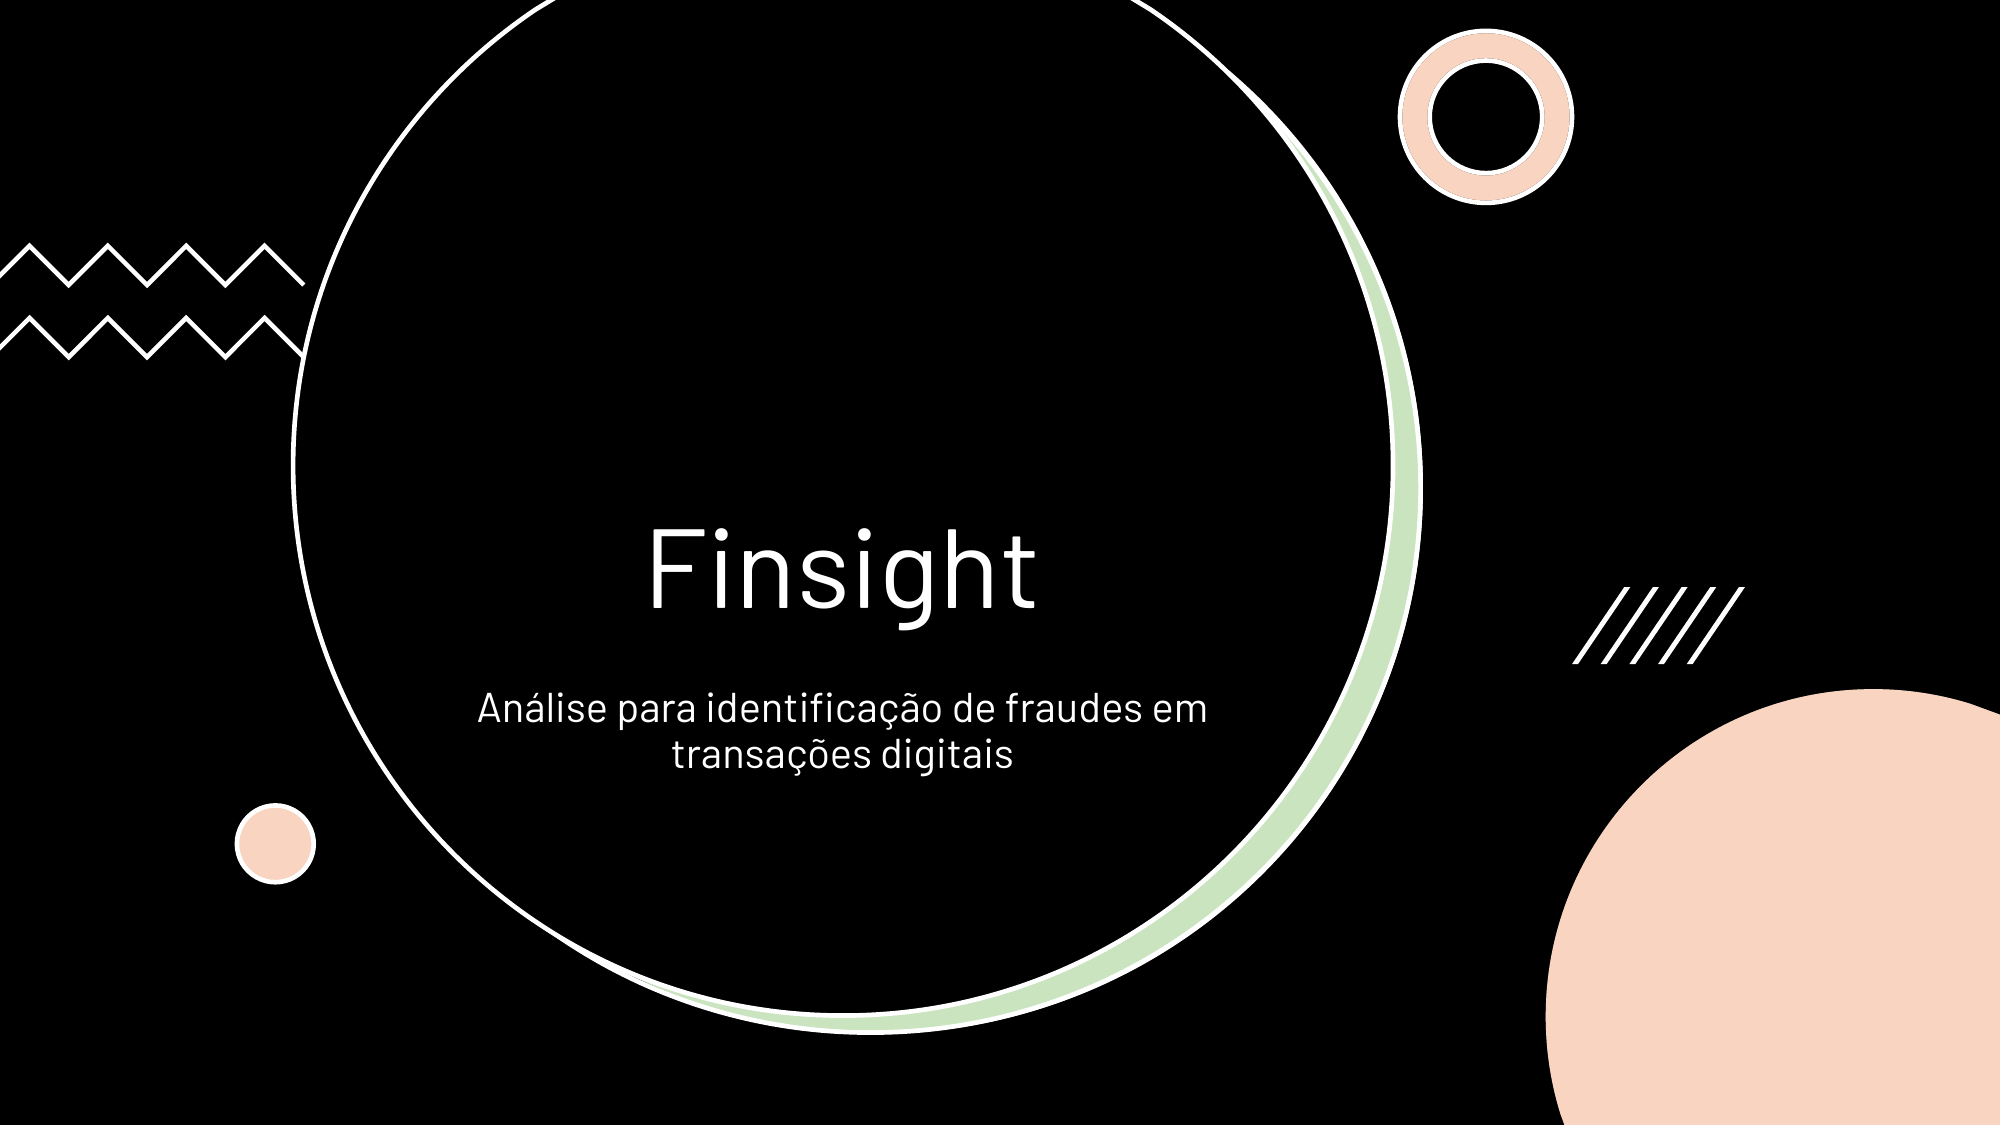

# Finsight

Análise para identificação de fraudes em transações digitais